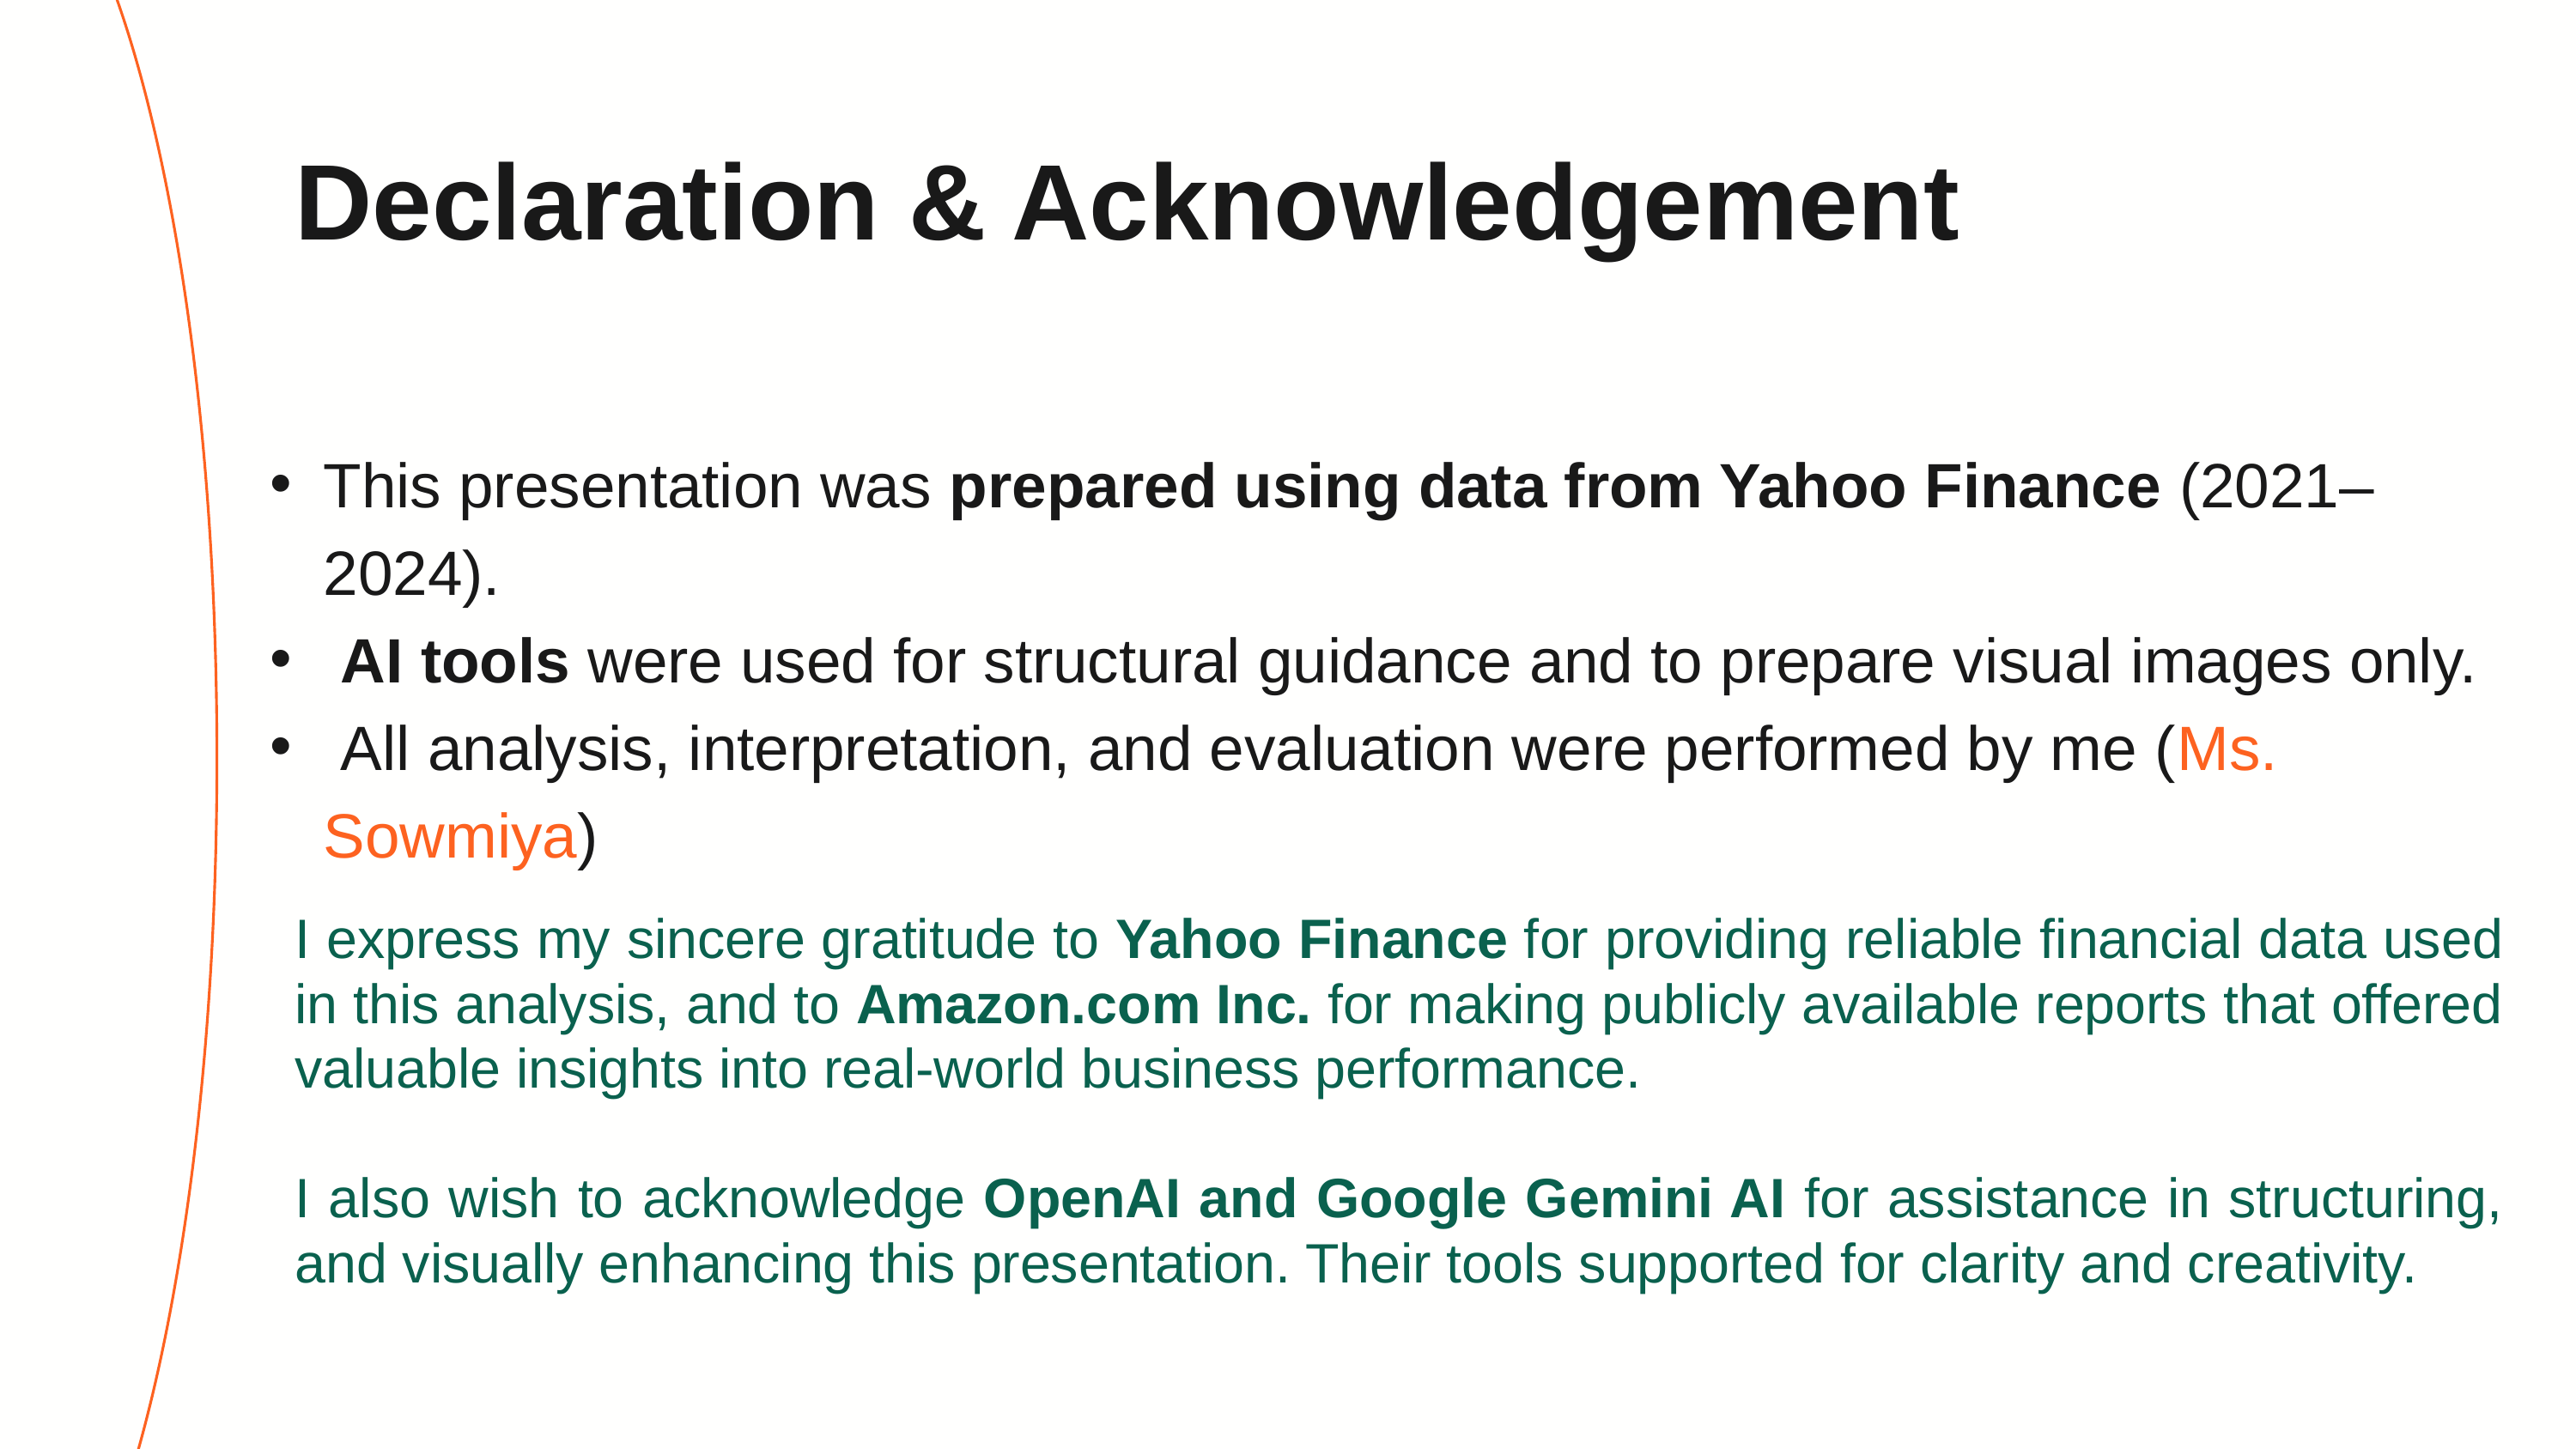

Declaration & Acknowledgement
This presentation was prepared using data from Yahoo Finance (2021–2024).
 AI tools were used for structural guidance and to prepare visual images only.
 All analysis, interpretation, and evaluation were performed by me (Ms. Sowmiya)
I express my sincere gratitude to Yahoo Finance for providing reliable financial data used in this analysis, and to Amazon.com Inc. for making publicly available reports that offered valuable insights into real-world business performance.

I also wish to acknowledge OpenAI and Google Gemini AI for assistance in structuring, and visually enhancing this presentation. Their tools supported for clarity and creativity.